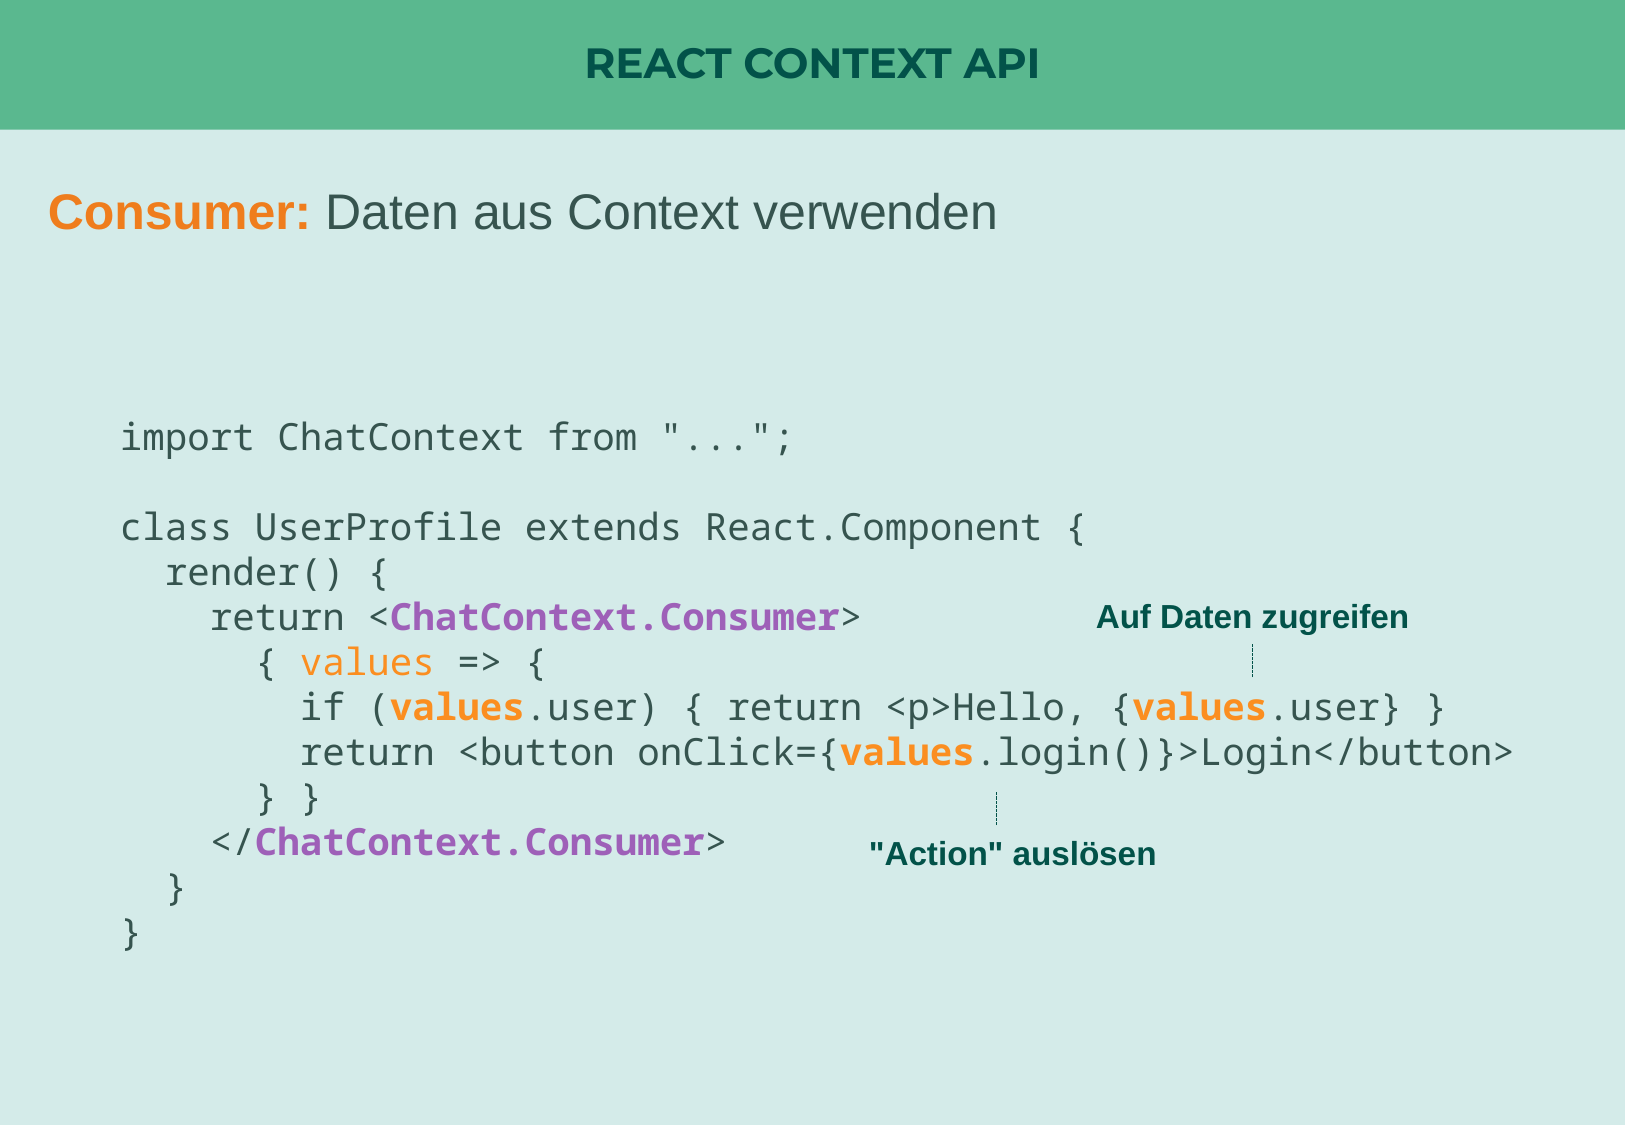

# React Context API
Consumer: Daten aus Context verwenden

import ChatContext from "...";

class UserProfile extends React.Component {
  render() {
    return <ChatContext.Consumer>
      { values => {
        if (values.user) { return <p>Hello, {values.user} }
        return <button onClick={values.login()}>Login</button>
      } }
    </ChatContext.Consumer>
  }
}
Auf Daten zugreifen
"Action" auslösen